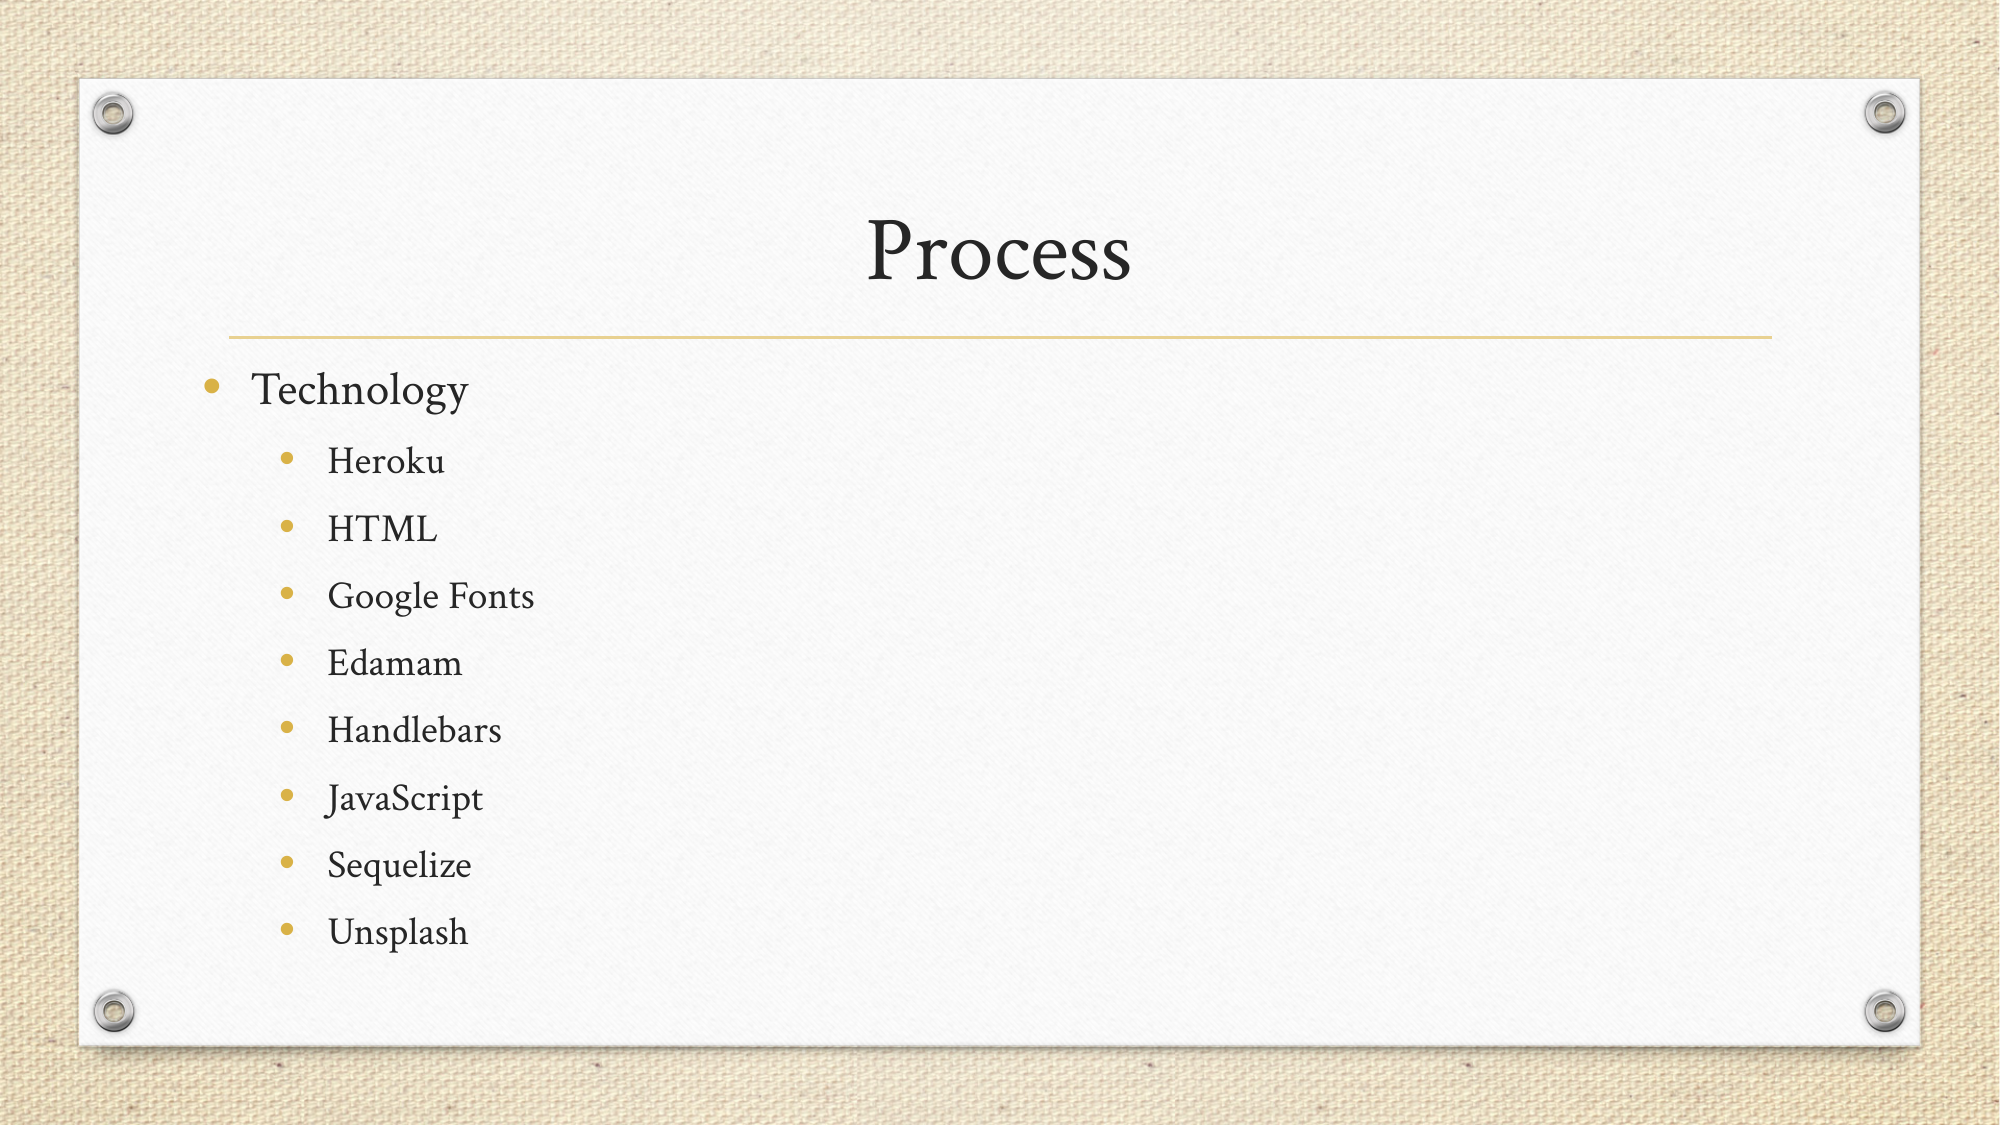

# Process
Technology
Heroku
HTML
Google Fonts
Edamam
Handlebars
JavaScript
Sequelize
Unsplash